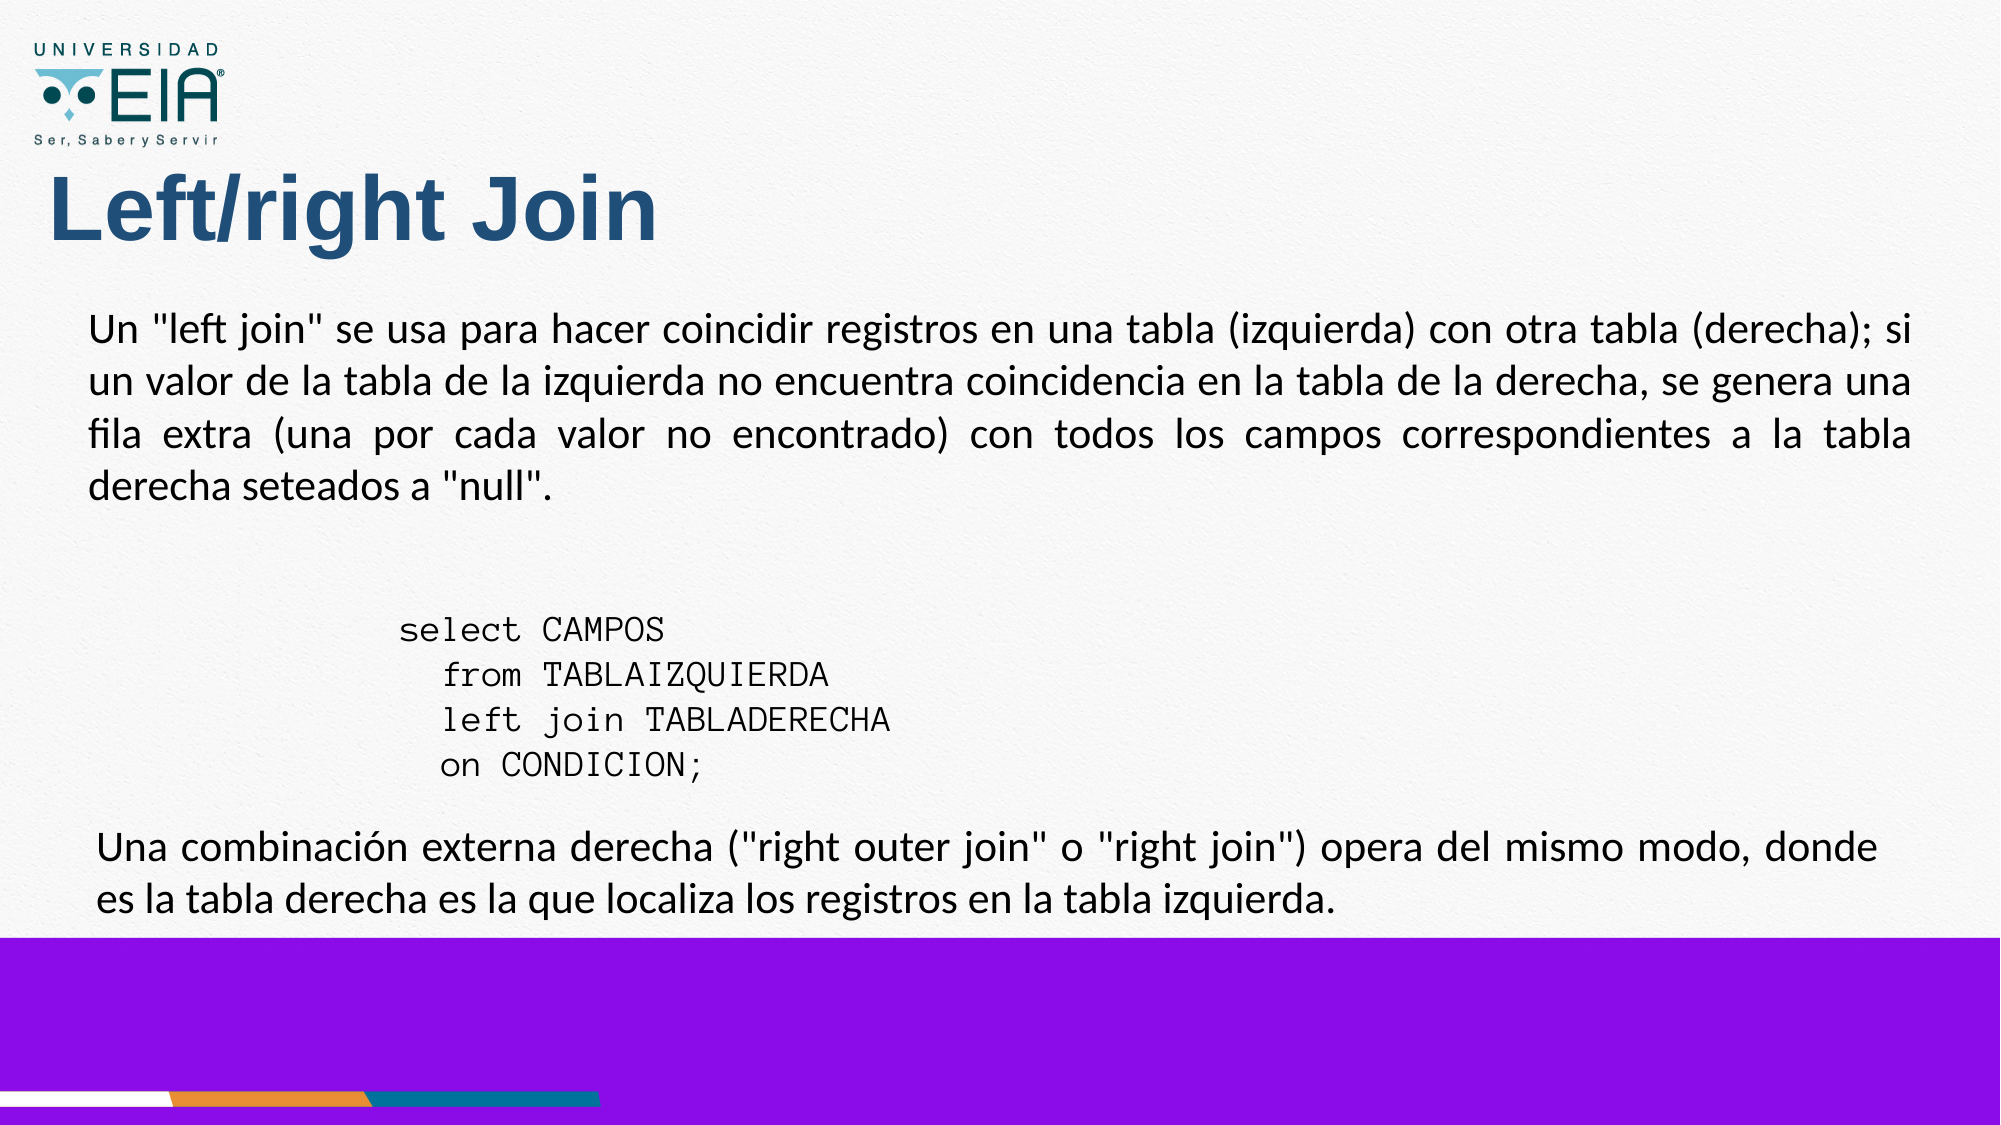

# Left/right Join
Un "left join" se usa para hacer coincidir registros en una tabla (izquierda) con otra tabla (derecha); si un valor de la tabla de la izquierda no encuentra coincidencia en la tabla de la derecha, se genera una fila extra (una por cada valor no encontrado) con todos los campos correspondientes a la tabla derecha seteados a "null".
select CAMPOS
  from TABLAIZQUIERDA
  left join TABLADERECHA
  on CONDICION;
Una combinación externa derecha ("right outer join" o "right join") opera del mismo modo, donde es la tabla derecha es la que localiza los registros en la tabla izquierda.